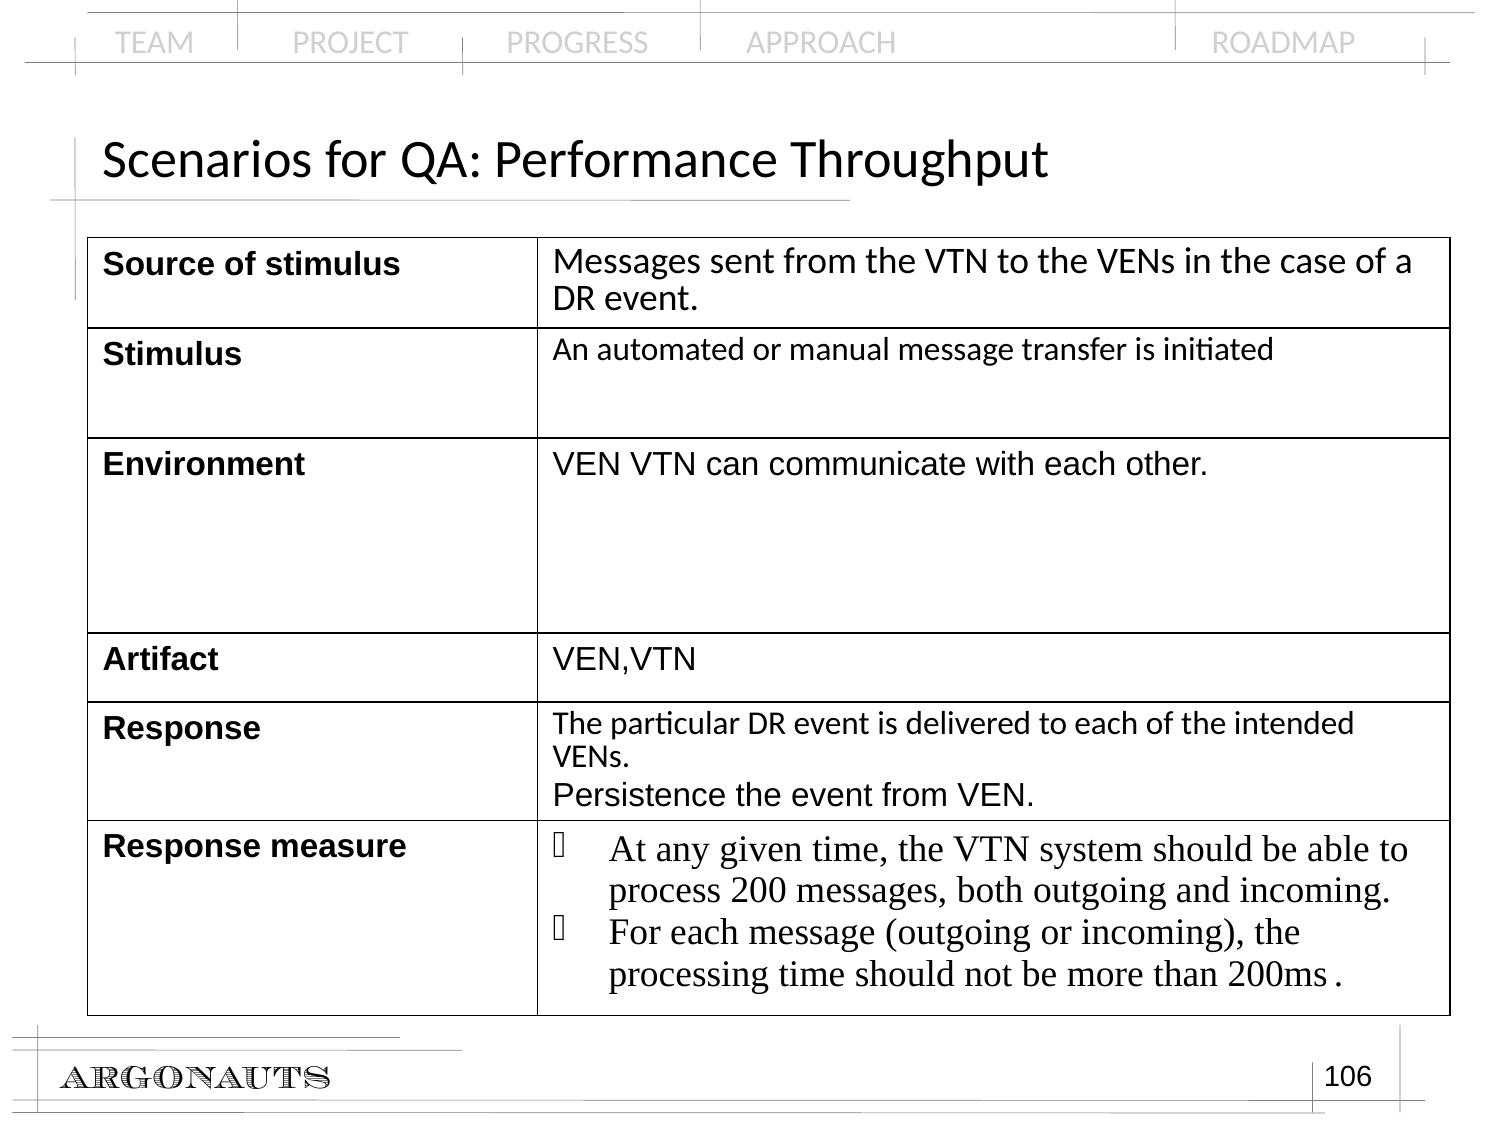

# Scenarios for QA: Performance Throughput
| Source of stimulus | Messages sent from the VTN to the VENs in the case of a DR event. |
| --- | --- |
| Stimulus | An automated or manual message transfer is initiated |
| Environment | VEN VTN can communicate with each other. |
| Artifact | VEN,VTN |
| Response | The particular DR event is delivered to each of the intended VENs. Persistence the event from VEN. |
| Response measure | At any given time, the VTN system should be able to process 200 messages, both outgoing and incoming. For each message (outgoing or incoming), the processing time should not be more than 200ms . |
106